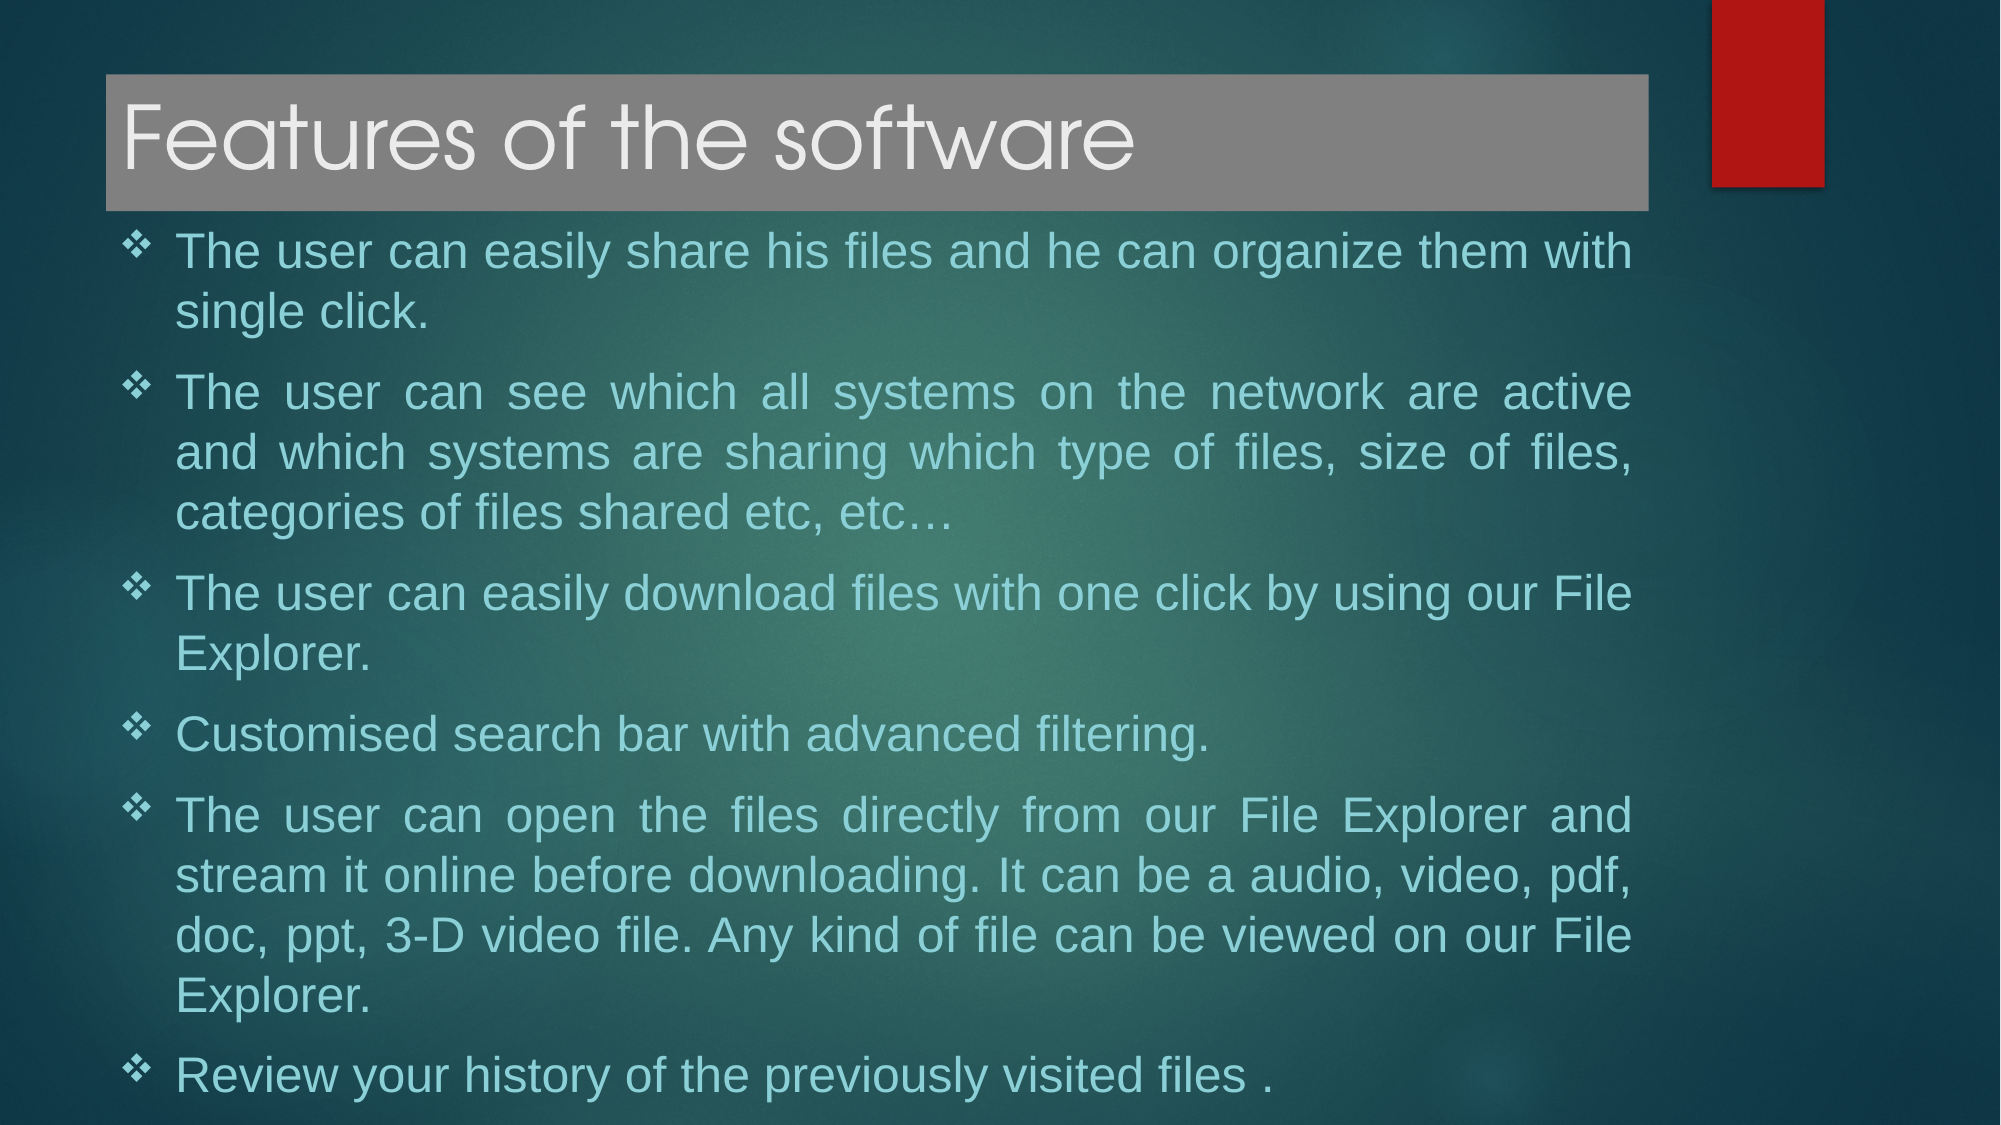

# Features of the software
The user can easily share his files and he can organize them with single click.
The user can see which all systems on the network are active and which systems are sharing which type of files, size of files, categories of files shared etc, etc…
The user can easily download files with one click by using our File Explorer.
Customised search bar with advanced filtering.
The user can open the files directly from our File Explorer and stream it online before downloading. It can be a audio, video, pdf, doc, ppt, 3-D video file. Any kind of file can be viewed on our File Explorer.
Review your history of the previously visited files .